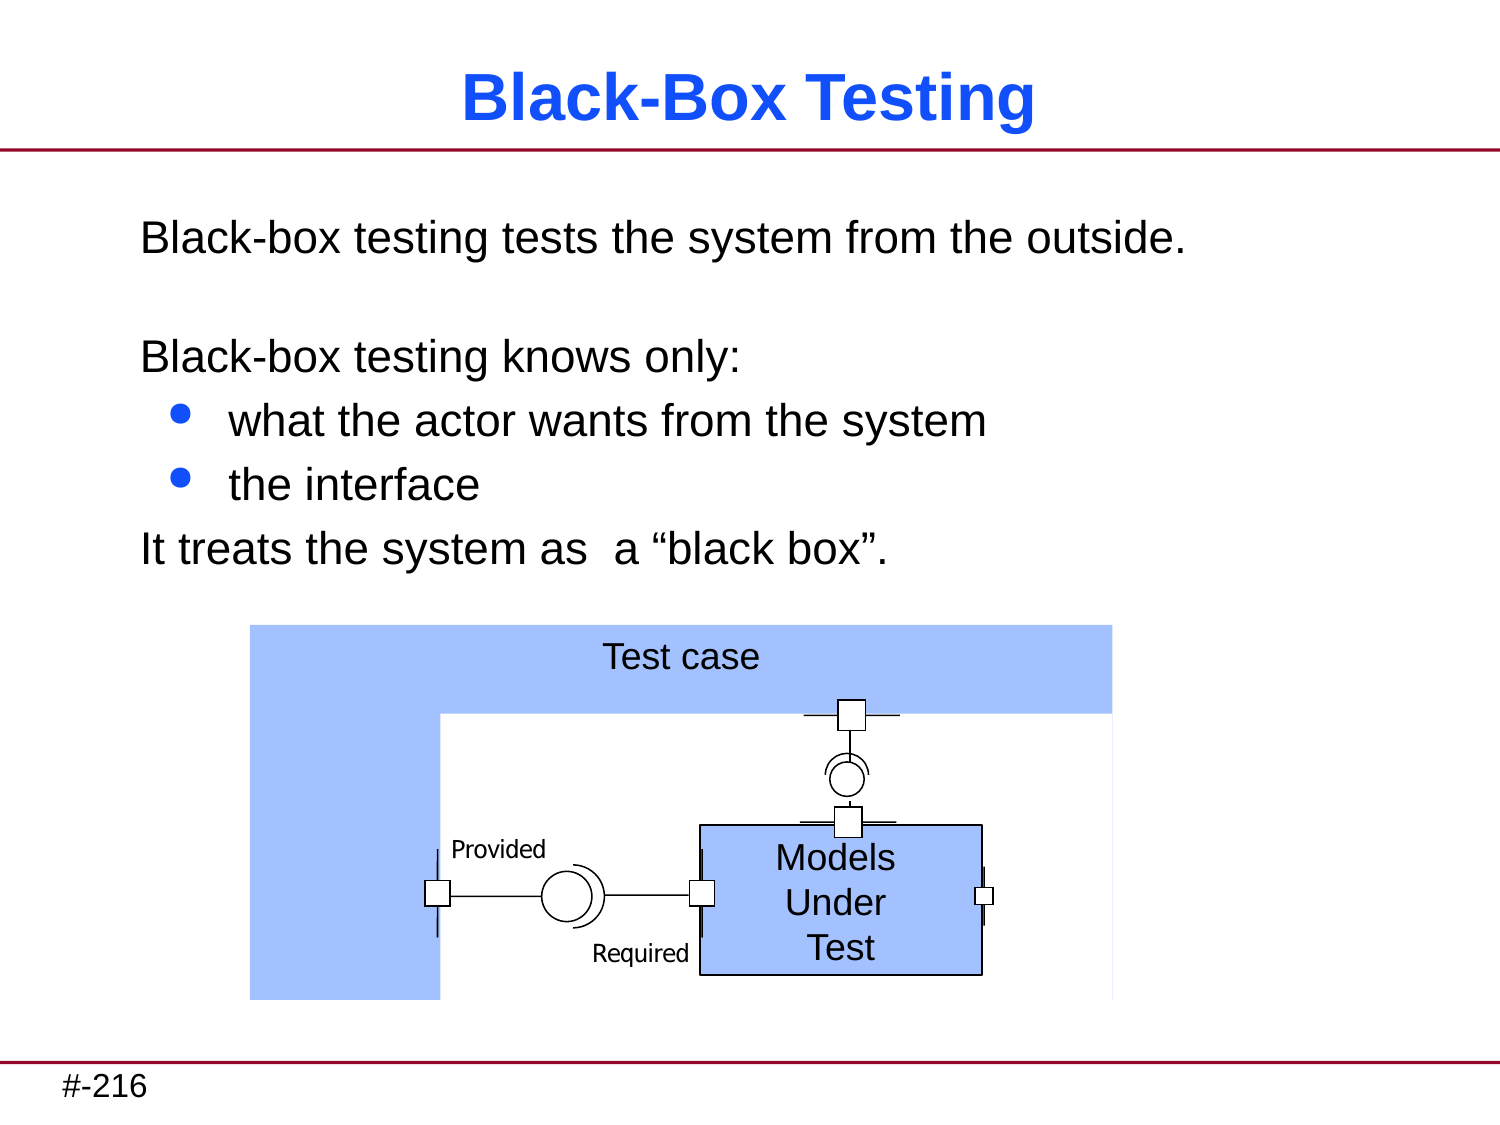

# Black-Box Testing
Black-box testing tests the system from the outside.
Black-box testing knows only:
what the actor wants from the system
the interface
It treats the system as  a “black box”.

Test case

Models
Under
Test
Provided

Required